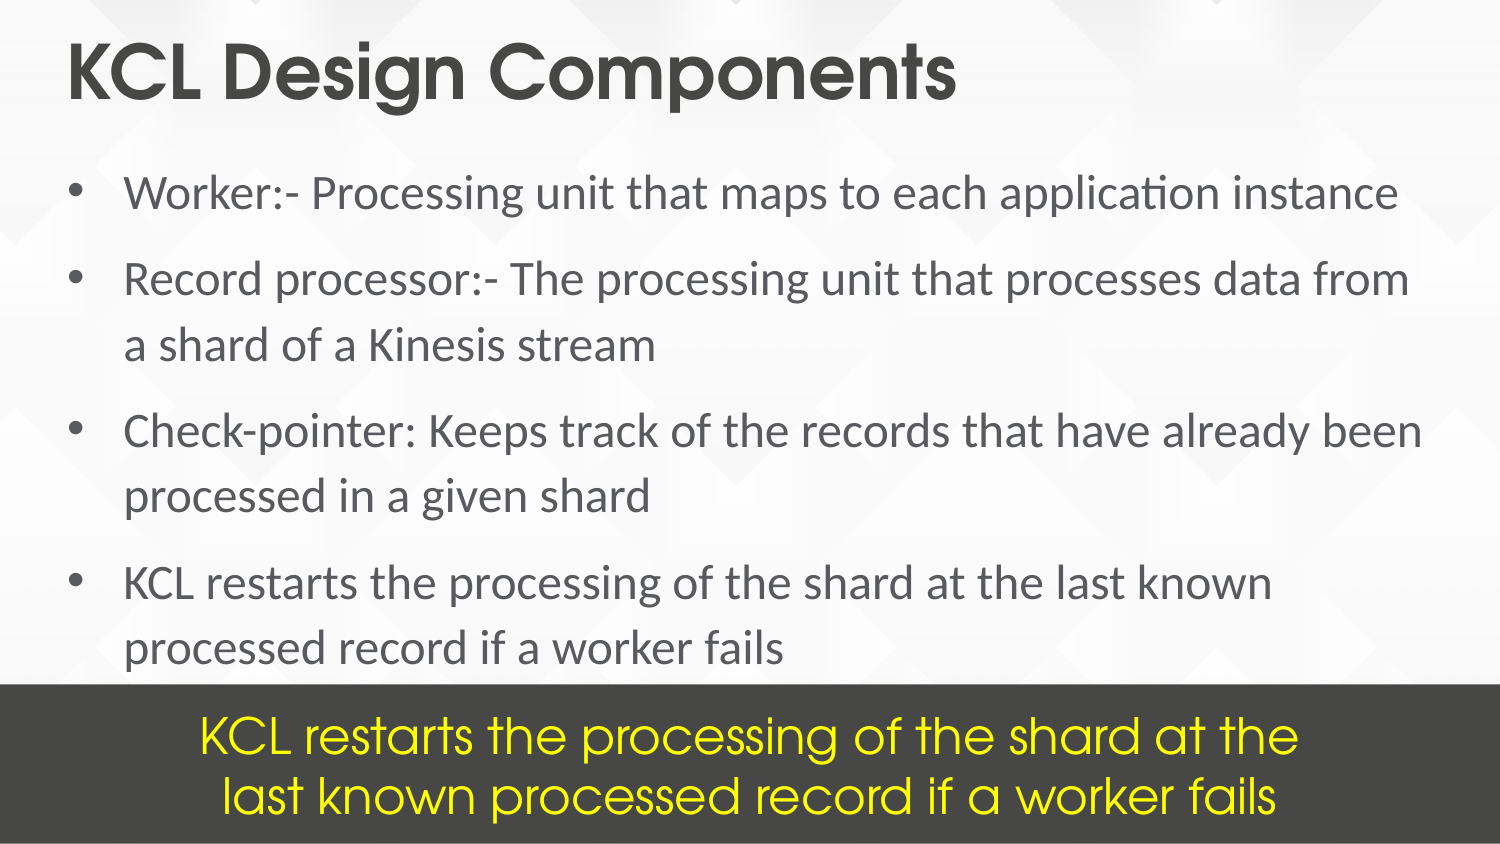

# KCL Design Components
Worker:- Processing unit that maps to each application instance
Record processor:- The processing unit that processes data from a shard of a Kinesis stream
Check-pointer: Keeps track of the records that have already been processed in a given shard
KCL restarts the processing of the shard at the last known processed record if a worker fails
KCL restarts the processing of the shard at the
last known processed record if a worker fails